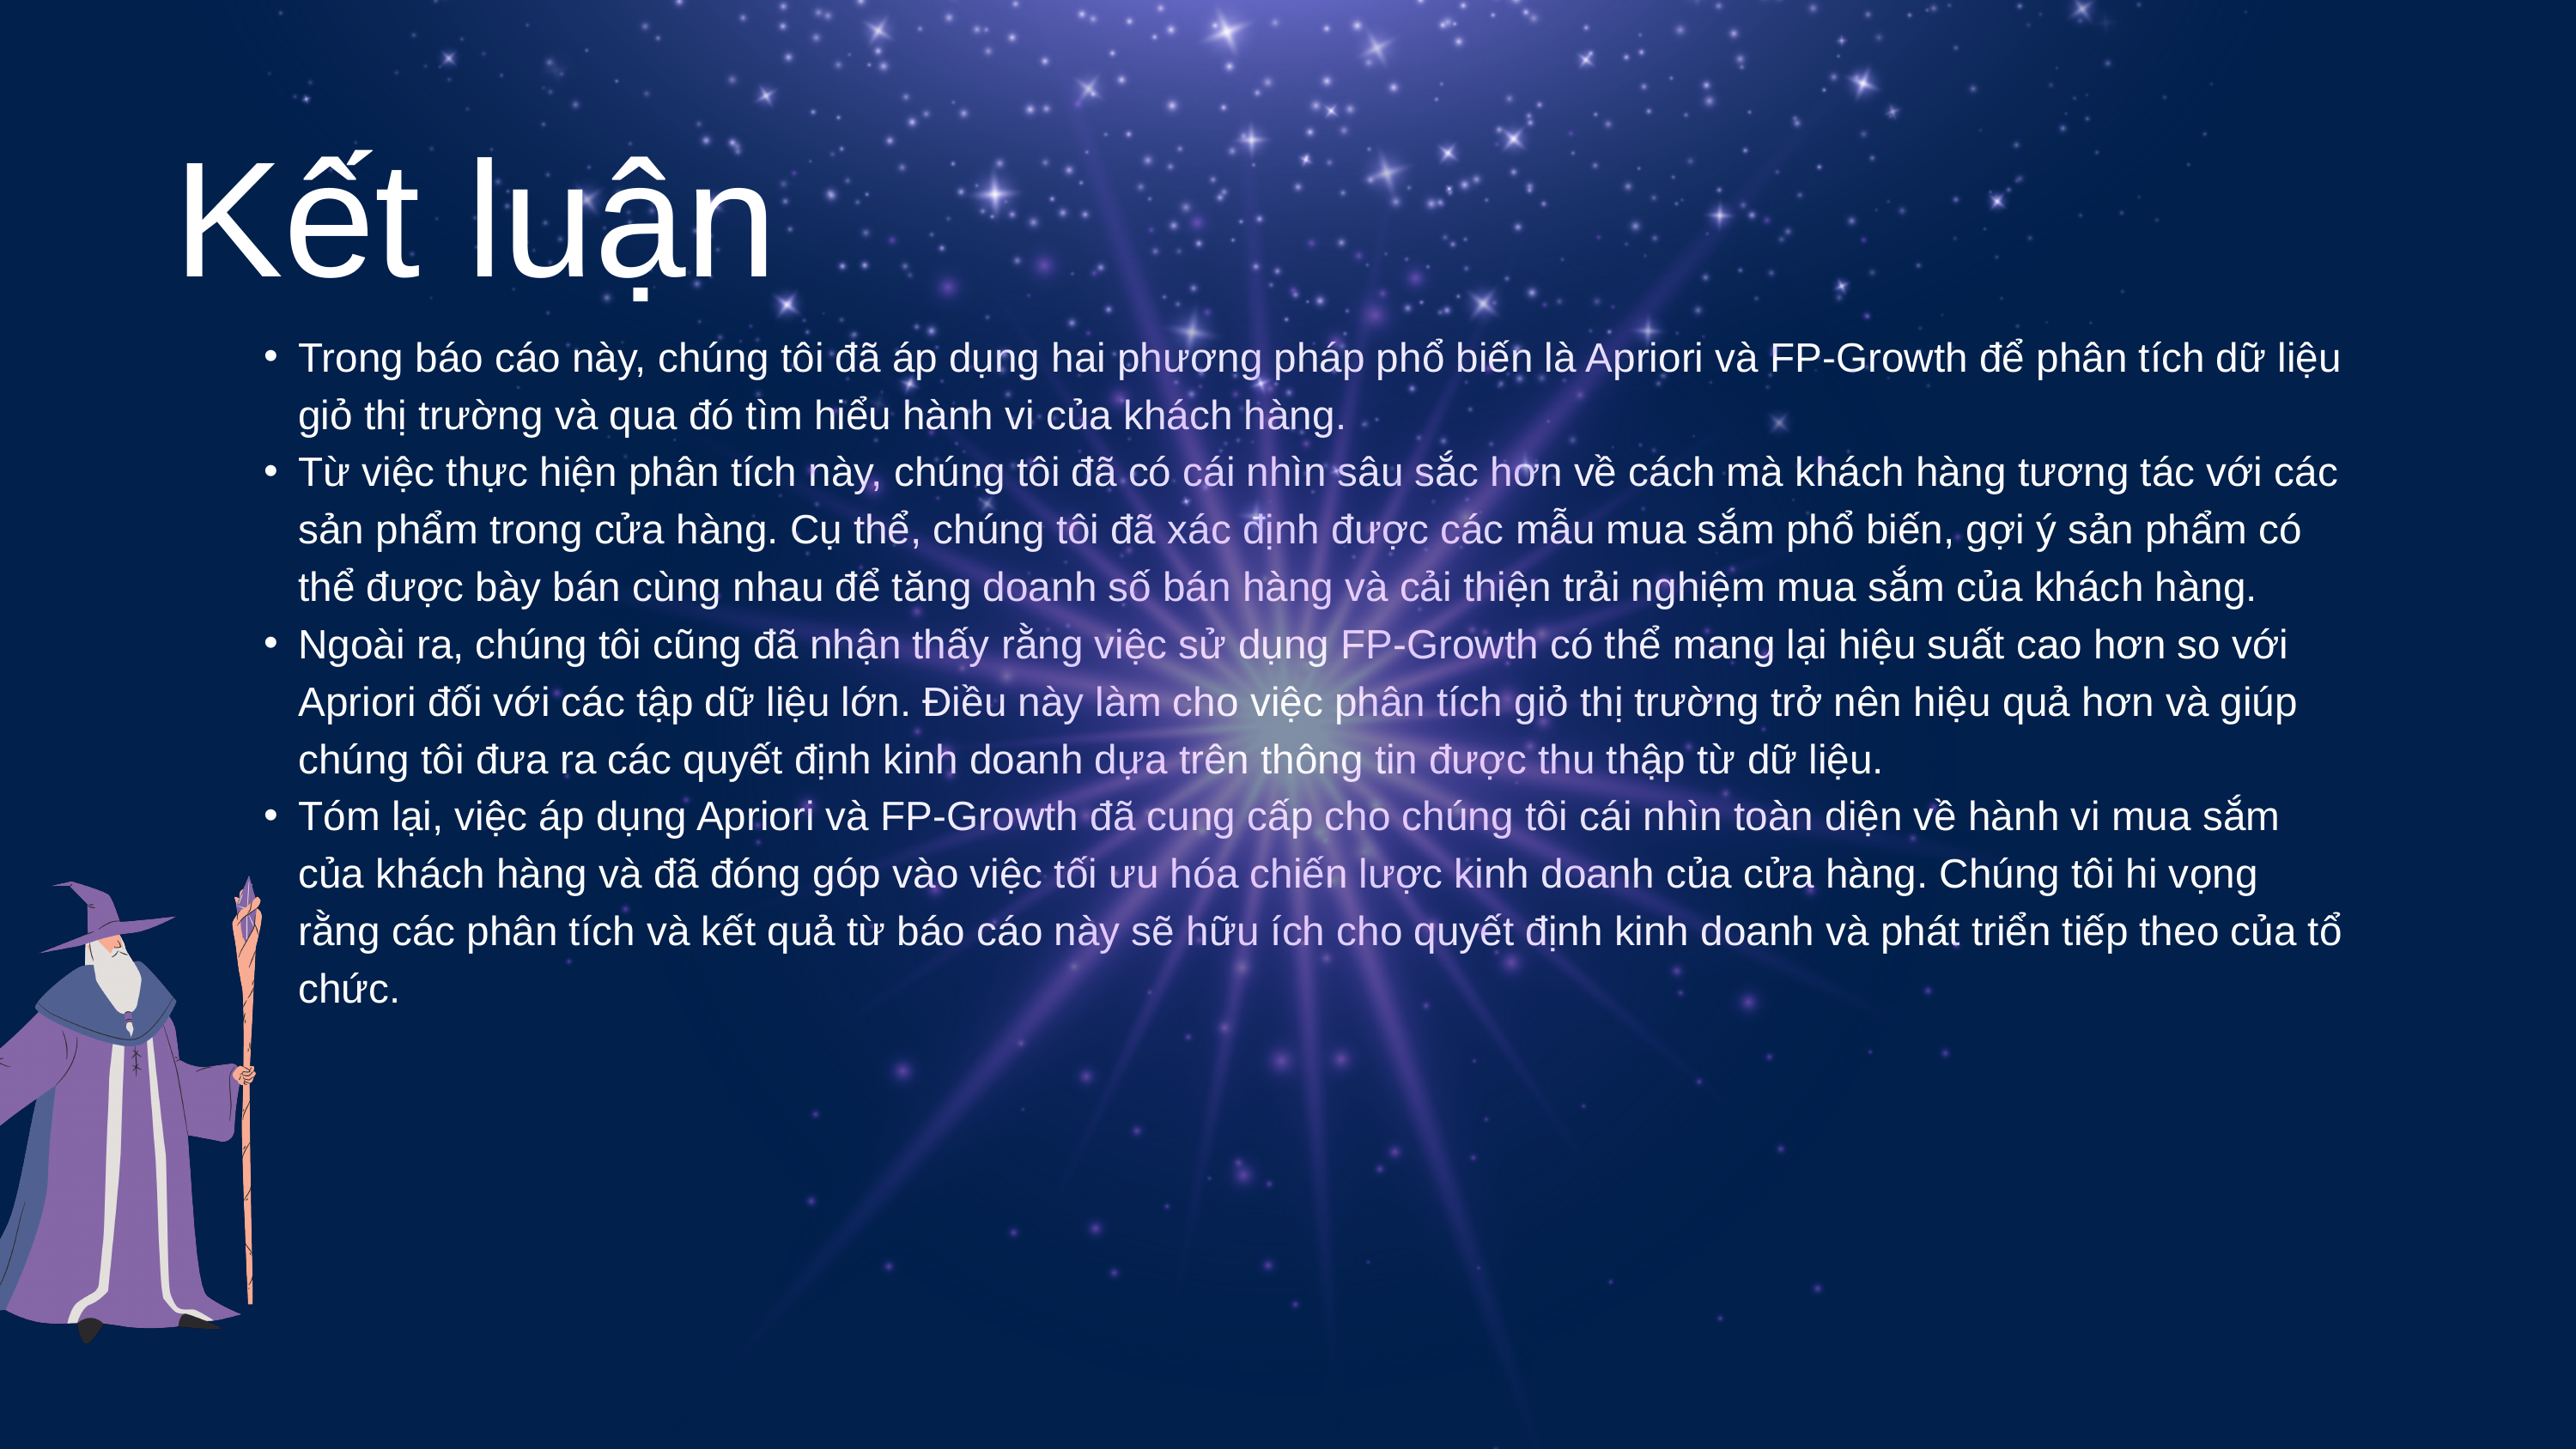

Kết luận
Trong báo cáo này, chúng tôi đã áp dụng hai phương pháp phổ biến là Apriori và FP-Growth để phân tích dữ liệu giỏ thị trường và qua đó tìm hiểu hành vi của khách hàng.
Từ việc thực hiện phân tích này, chúng tôi đã có cái nhìn sâu sắc hơn về cách mà khách hàng tương tác với các sản phẩm trong cửa hàng. Cụ thể, chúng tôi đã xác định được các mẫu mua sắm phổ biến, gợi ý sản phẩm có thể được bày bán cùng nhau để tăng doanh số bán hàng và cải thiện trải nghiệm mua sắm của khách hàng.
Ngoài ra, chúng tôi cũng đã nhận thấy rằng việc sử dụng FP-Growth có thể mang lại hiệu suất cao hơn so với Apriori đối với các tập dữ liệu lớn. Điều này làm cho việc phân tích giỏ thị trường trở nên hiệu quả hơn và giúp chúng tôi đưa ra các quyết định kinh doanh dựa trên thông tin được thu thập từ dữ liệu.
Tóm lại, việc áp dụng Apriori và FP-Growth đã cung cấp cho chúng tôi cái nhìn toàn diện về hành vi mua sắm của khách hàng và đã đóng góp vào việc tối ưu hóa chiến lược kinh doanh của cửa hàng. Chúng tôi hi vọng rằng các phân tích và kết quả từ báo cáo này sẽ hữu ích cho quyết định kinh doanh và phát triển tiếp theo của tổ chức.